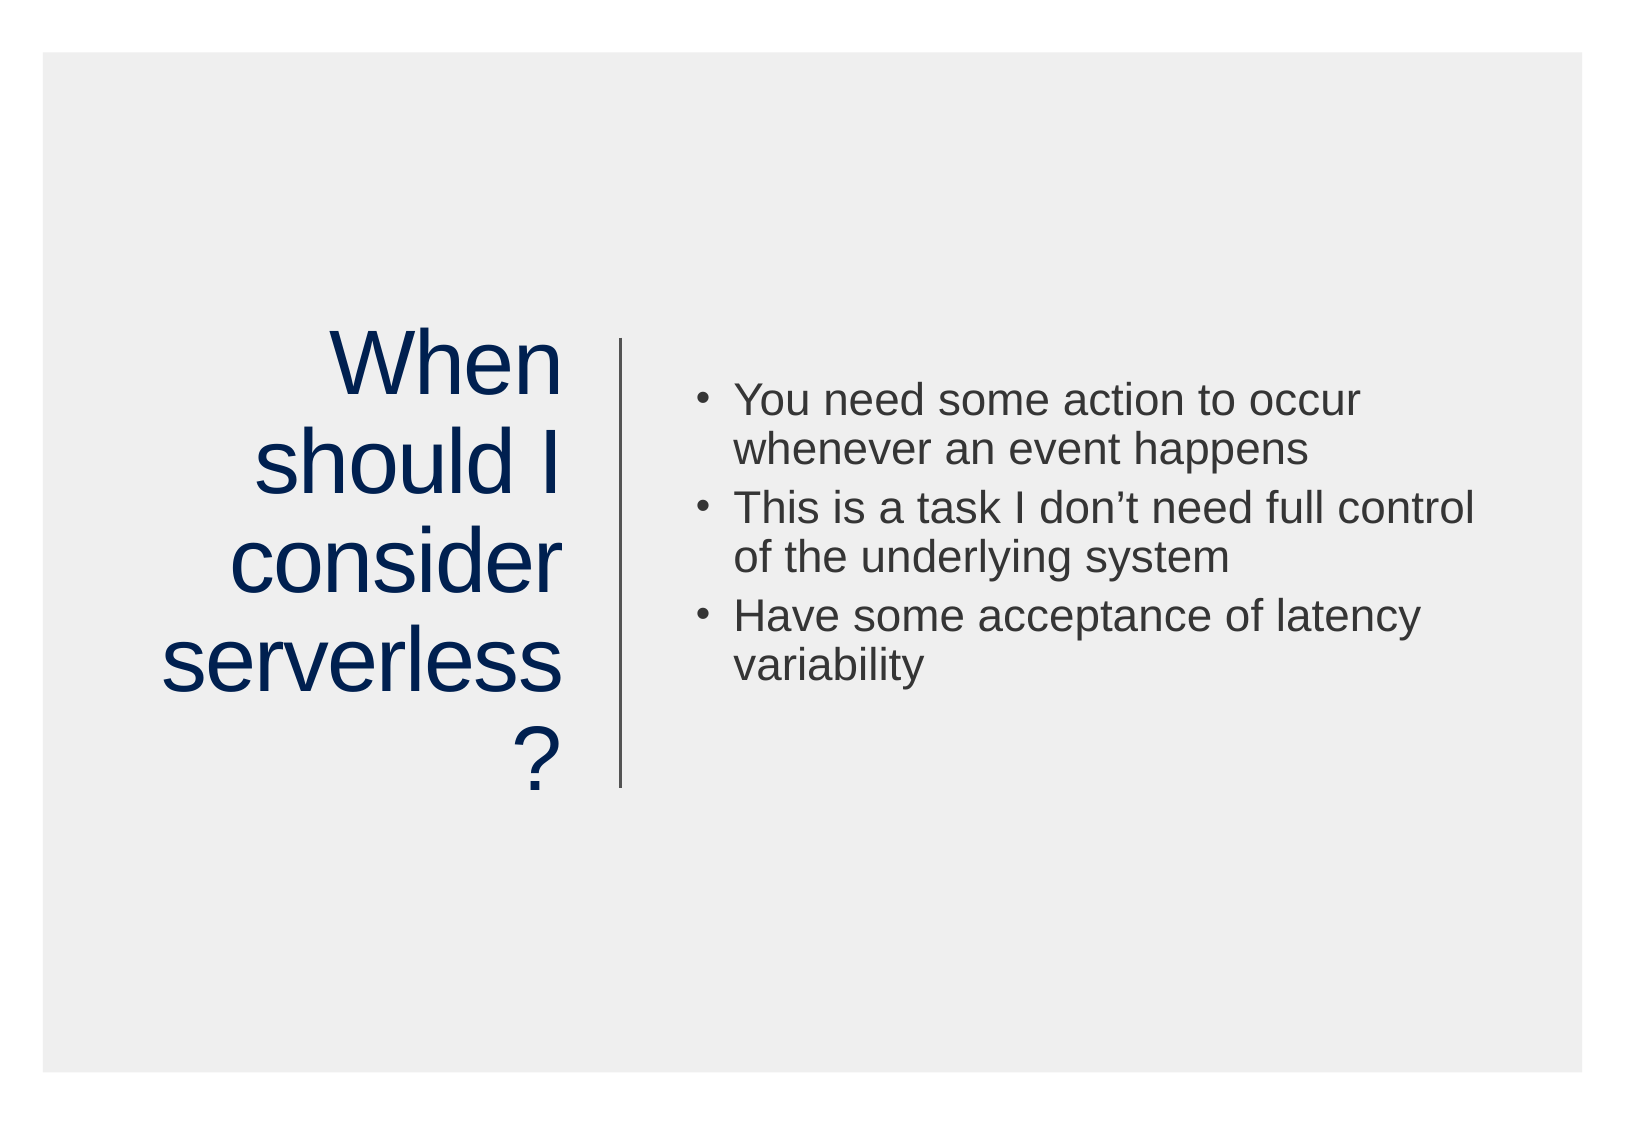

# When should I consider serverless?
You need some action to occur whenever an event happens
This is a task I don’t need full control of the underlying system
Have some acceptance of latency variability